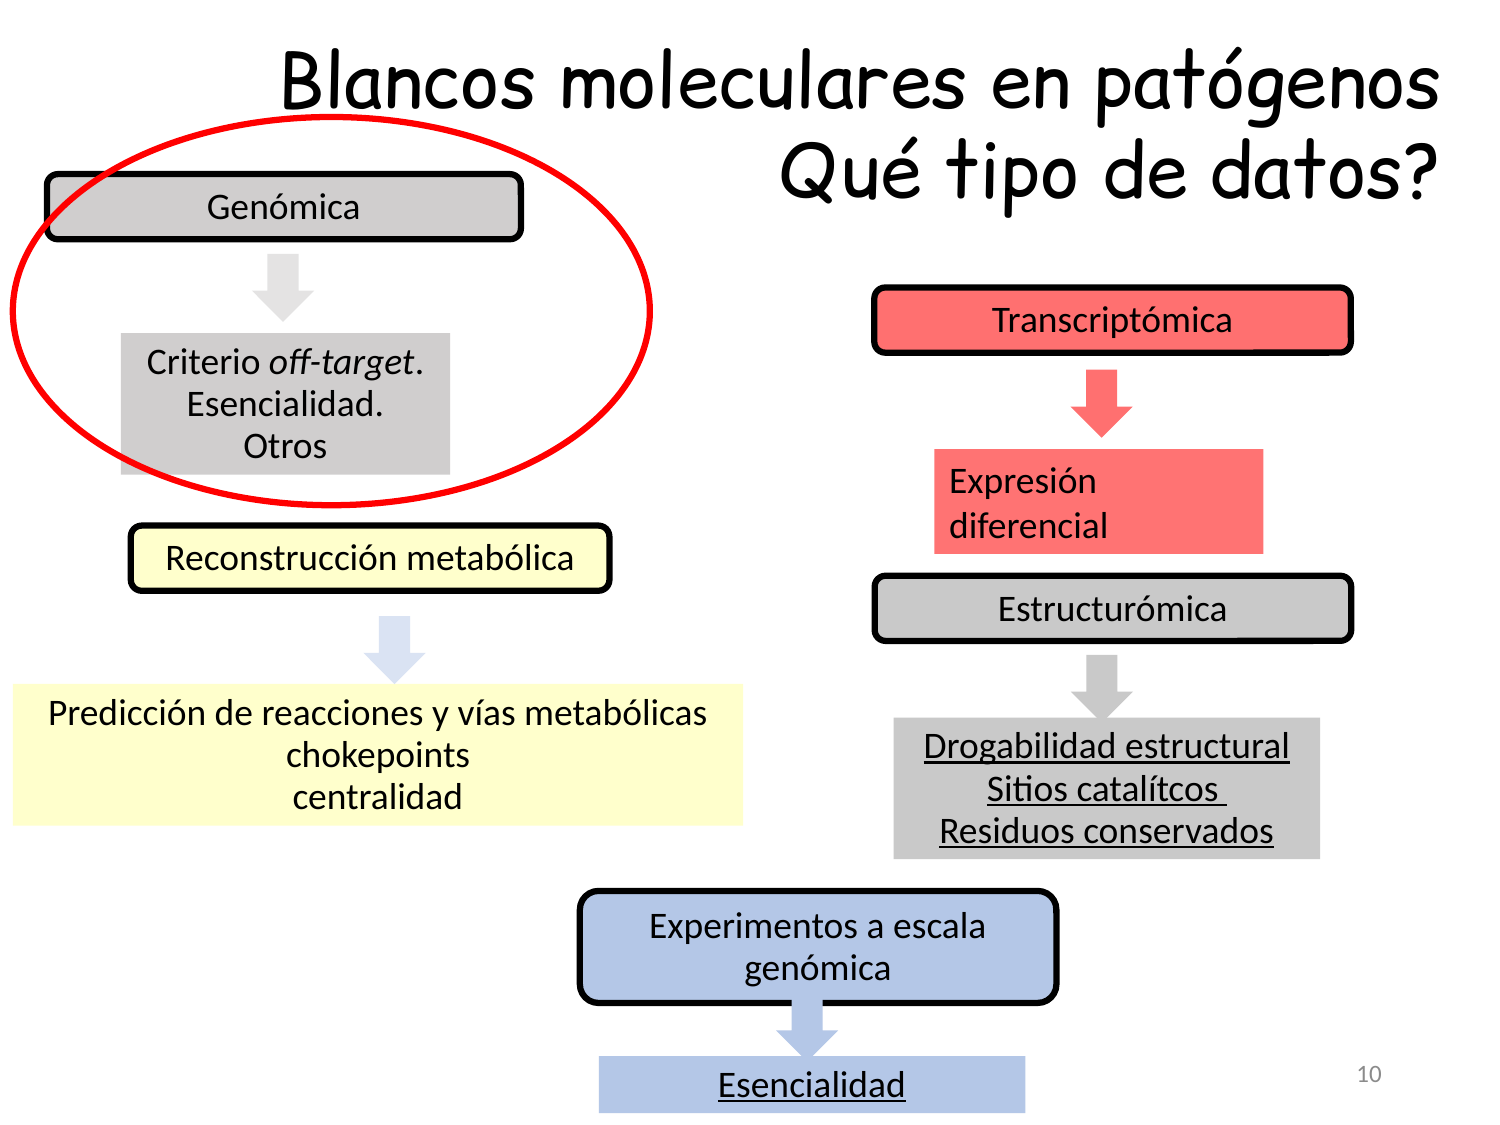

Blancos moleculares en patógenos
Qué tipo de datos?

Genómica

Criterio off-target.
Esencialidad.
Otros
Transcriptómica

Expresión diferencial
Reconstrucción metabólica

Predicción de reacciones y vías metabólicas
chokepoints
centralidad
Estructurómica

Drogabilidad estructural
Sitios catalítcos
Residuos conservados
Experimentos a escala genómica

Esencialidad
10